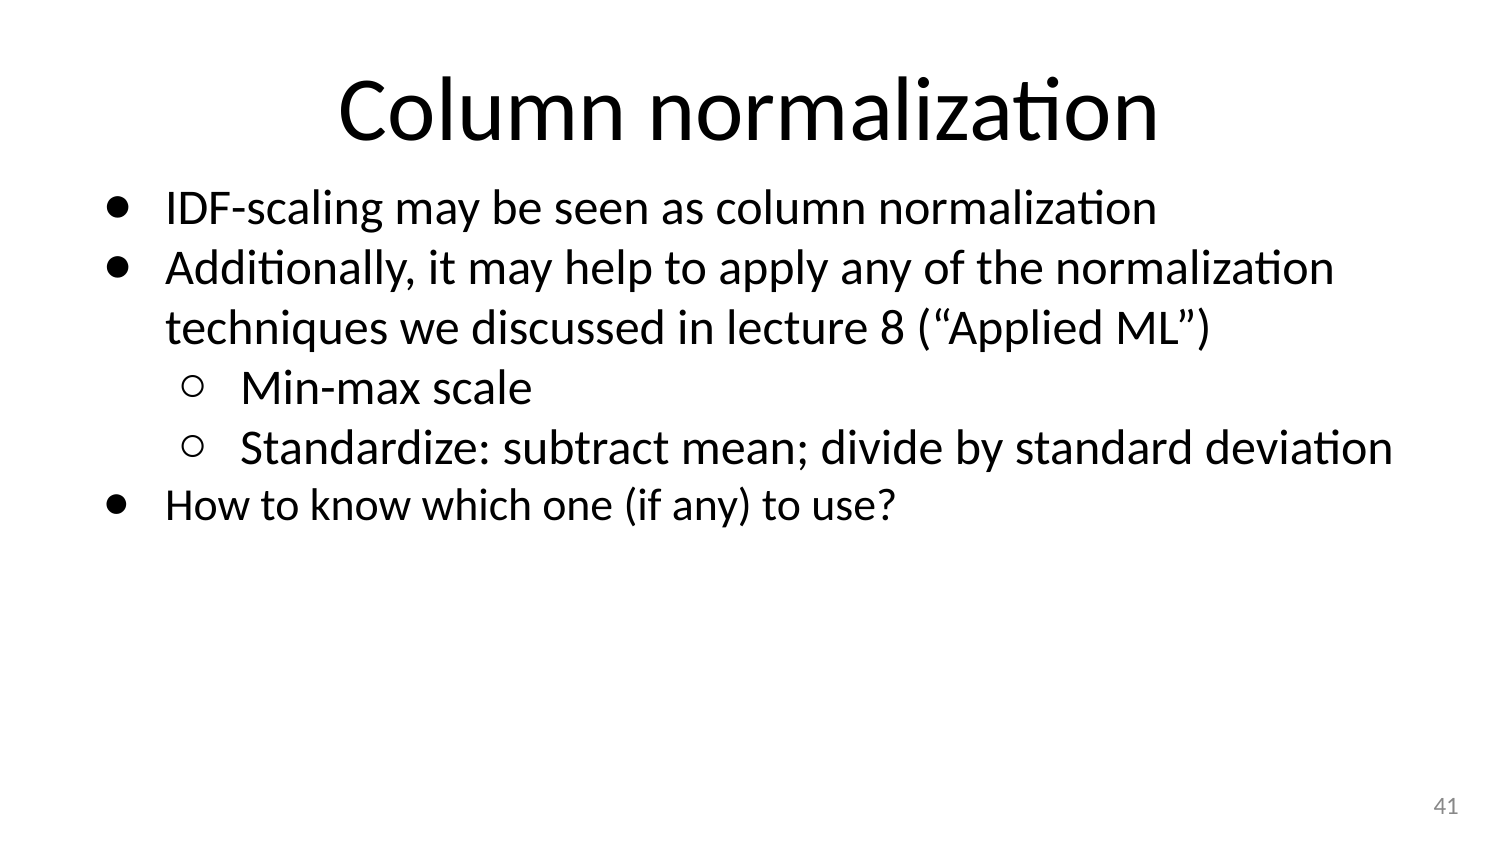

# Column normalization
IDF-scaling may be seen as column normalization
Additionally, it may help to apply any of the normalization techniques we discussed in lecture 8 (“Applied ML”)
Min-max scale
Standardize: subtract mean; divide by standard deviation
How to know which one (if any) to use?
41